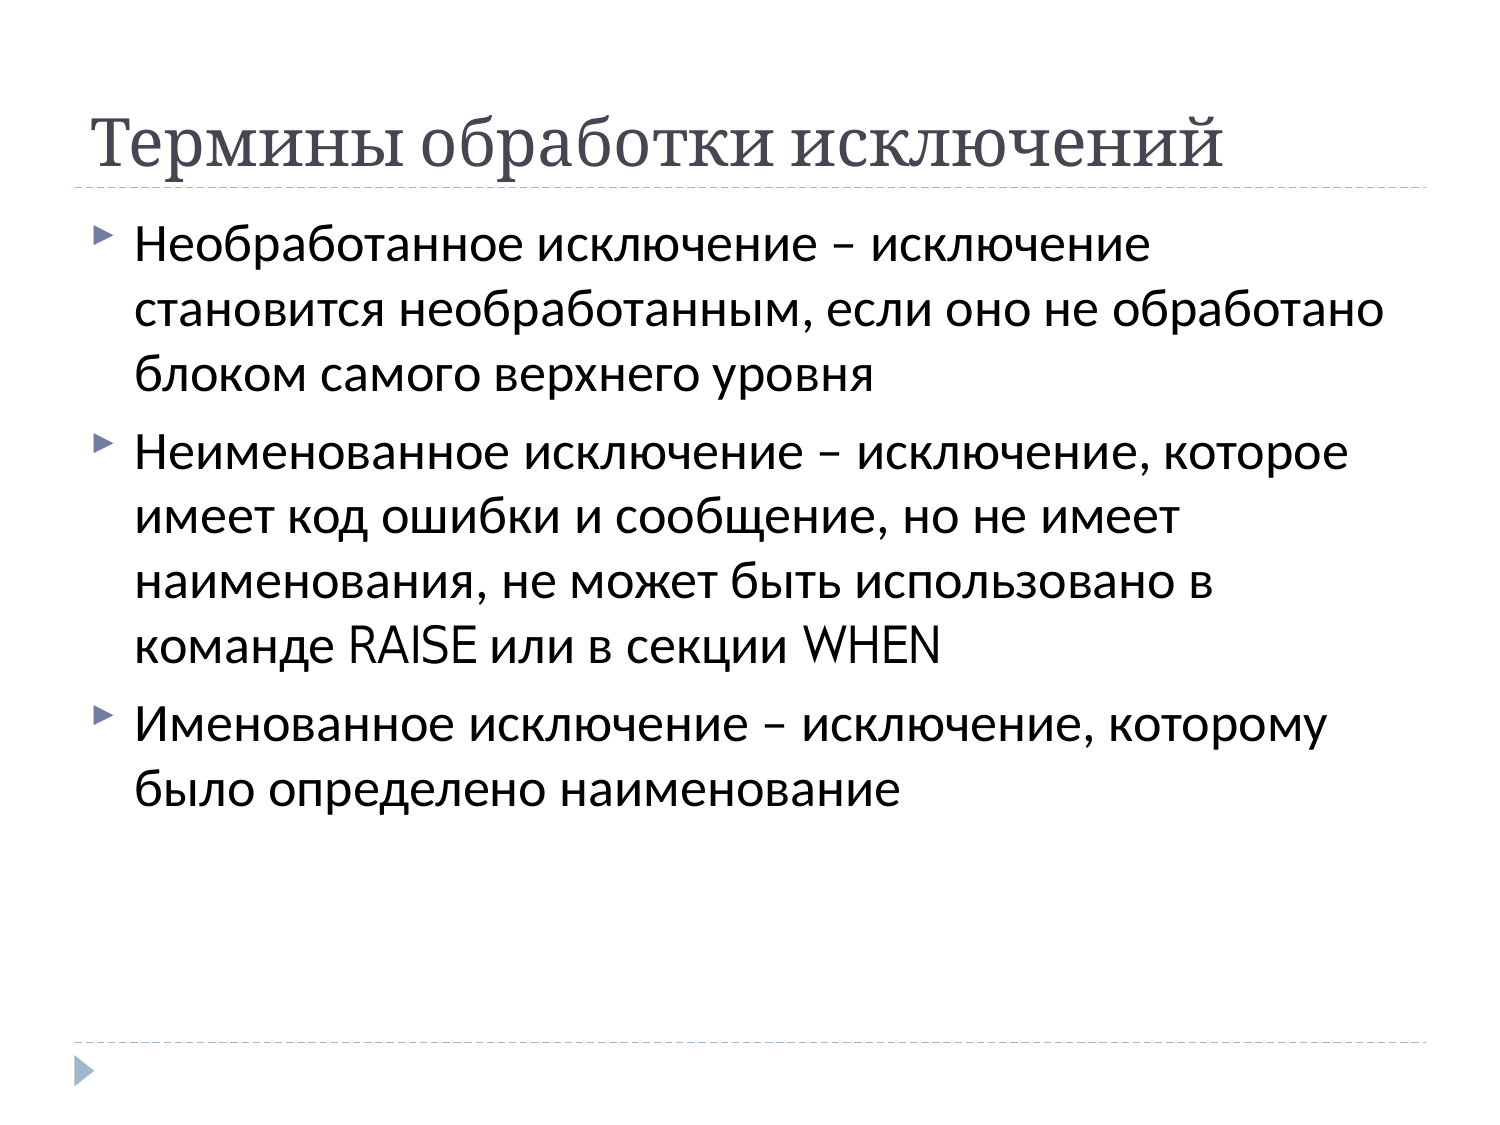

# Термины обработки исключений
Необработанное исключение – исключение становится необработанным, если оно не обработано блоком самого верхнего уровня
Неименованное исключение – исключение, которое имеет код ошибки и сообщение, но не имеет наименования, не может быть использовано в команде RAISE или в секции WHEN
Именованное исключение – исключение, которому было определено наименование